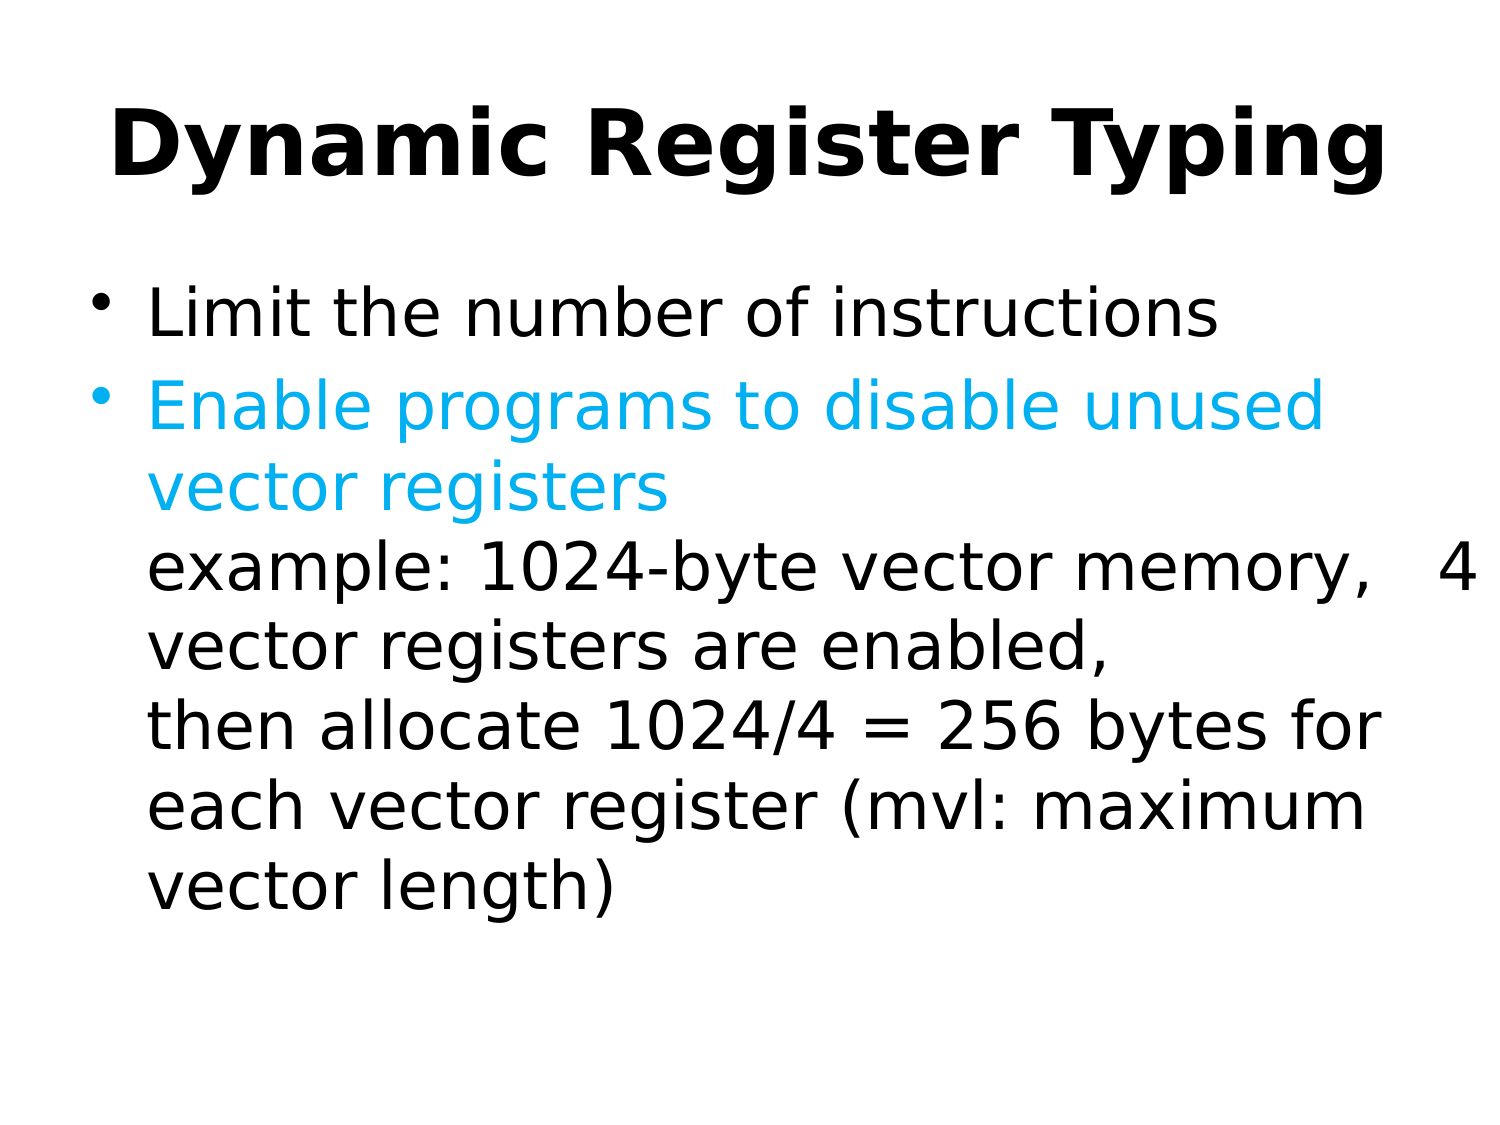

# Dynamic Register Typing
Limit the number of instructions
Enable programs to disable unused vector registers                                 example: 1024-byte vector memory,   4 vector registers are enabled,             then allocate 1024/4 = 256 bytes for each vector register (mvl: maximum vector length)